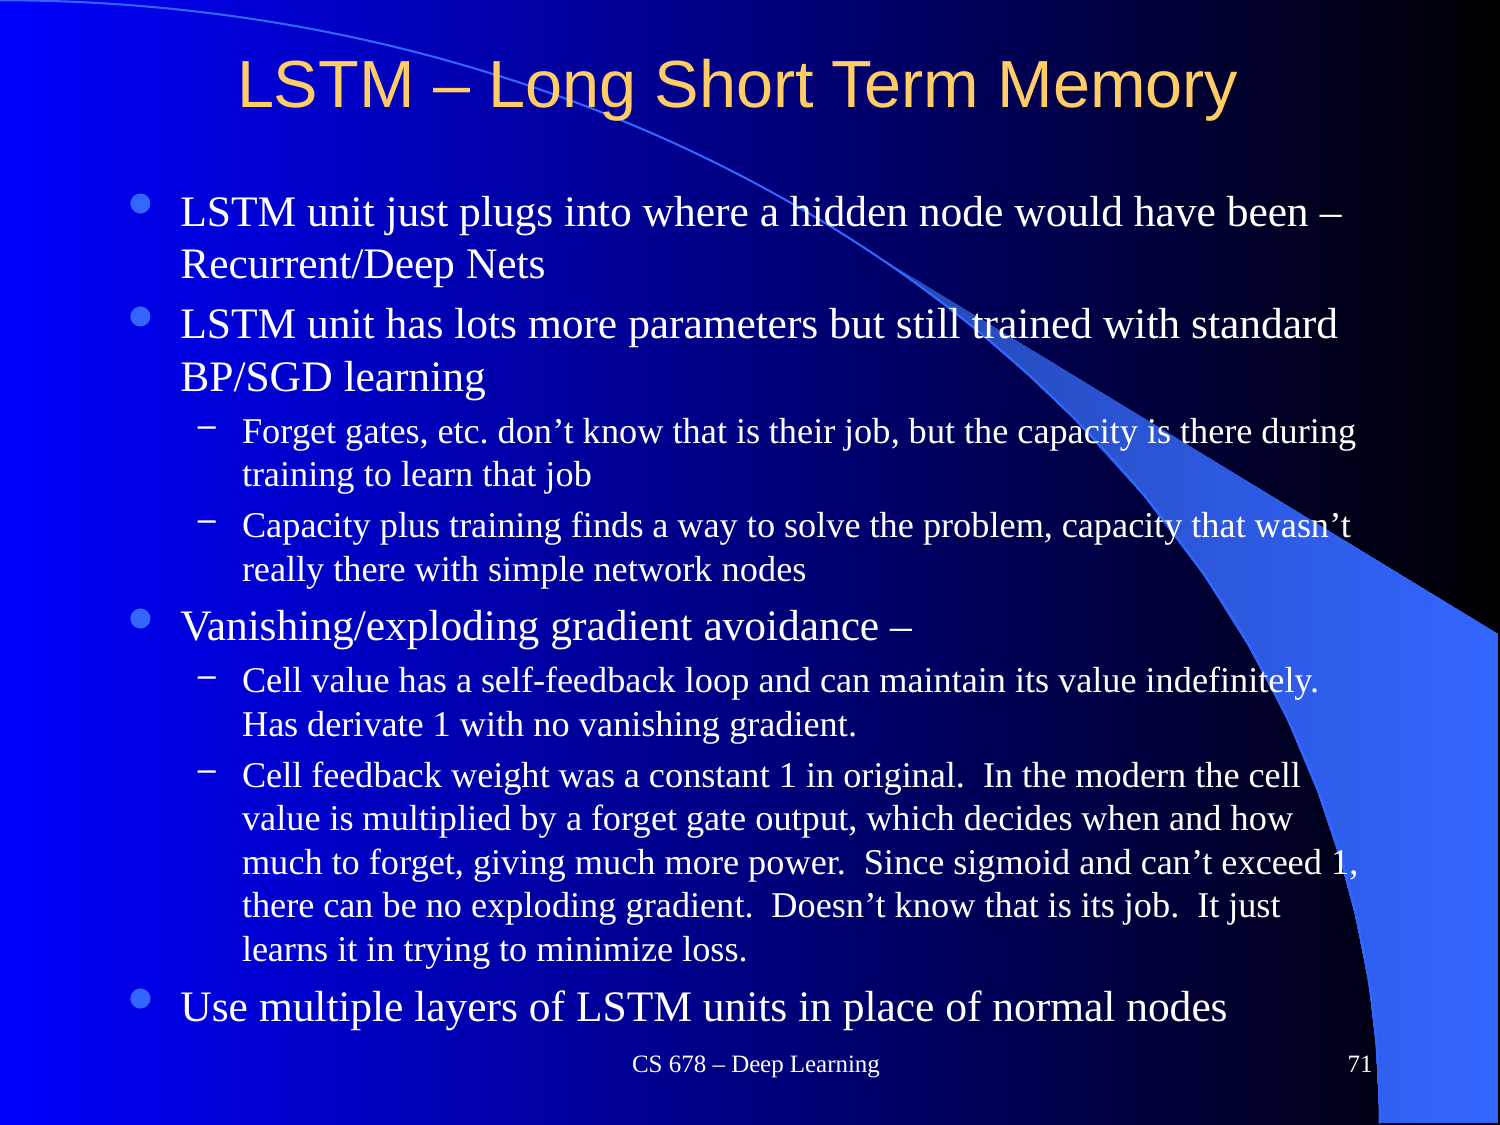

# LSTM – Long Short Term Memory
LSTM unit just plugs into where a hidden node would have been – Recurrent/Deep Nets
LSTM unit has lots more parameters but still trained with standard BP/SGD learning
Forget gates, etc. don’t know that is their job, but the capacity is there during training to learn that job
Capacity plus training finds a way to solve the problem, capacity that wasn’t really there with simple network nodes
Vanishing/exploding gradient avoidance –
Cell value has a self-feedback loop and can maintain its value indefinitely. Has derivate 1 with no vanishing gradient.
Cell feedback weight was a constant 1 in original.  In the modern the cell value is multiplied by a forget gate output, which decides when and how much to forget, giving much more power.  Since sigmoid and can’t exceed 1, there can be no exploding gradient.  Doesn’t know that is its job.  It just learns it in trying to minimize loss.
Use multiple layers of LSTM units in place of normal nodes
CS 678 – Deep Learning
71